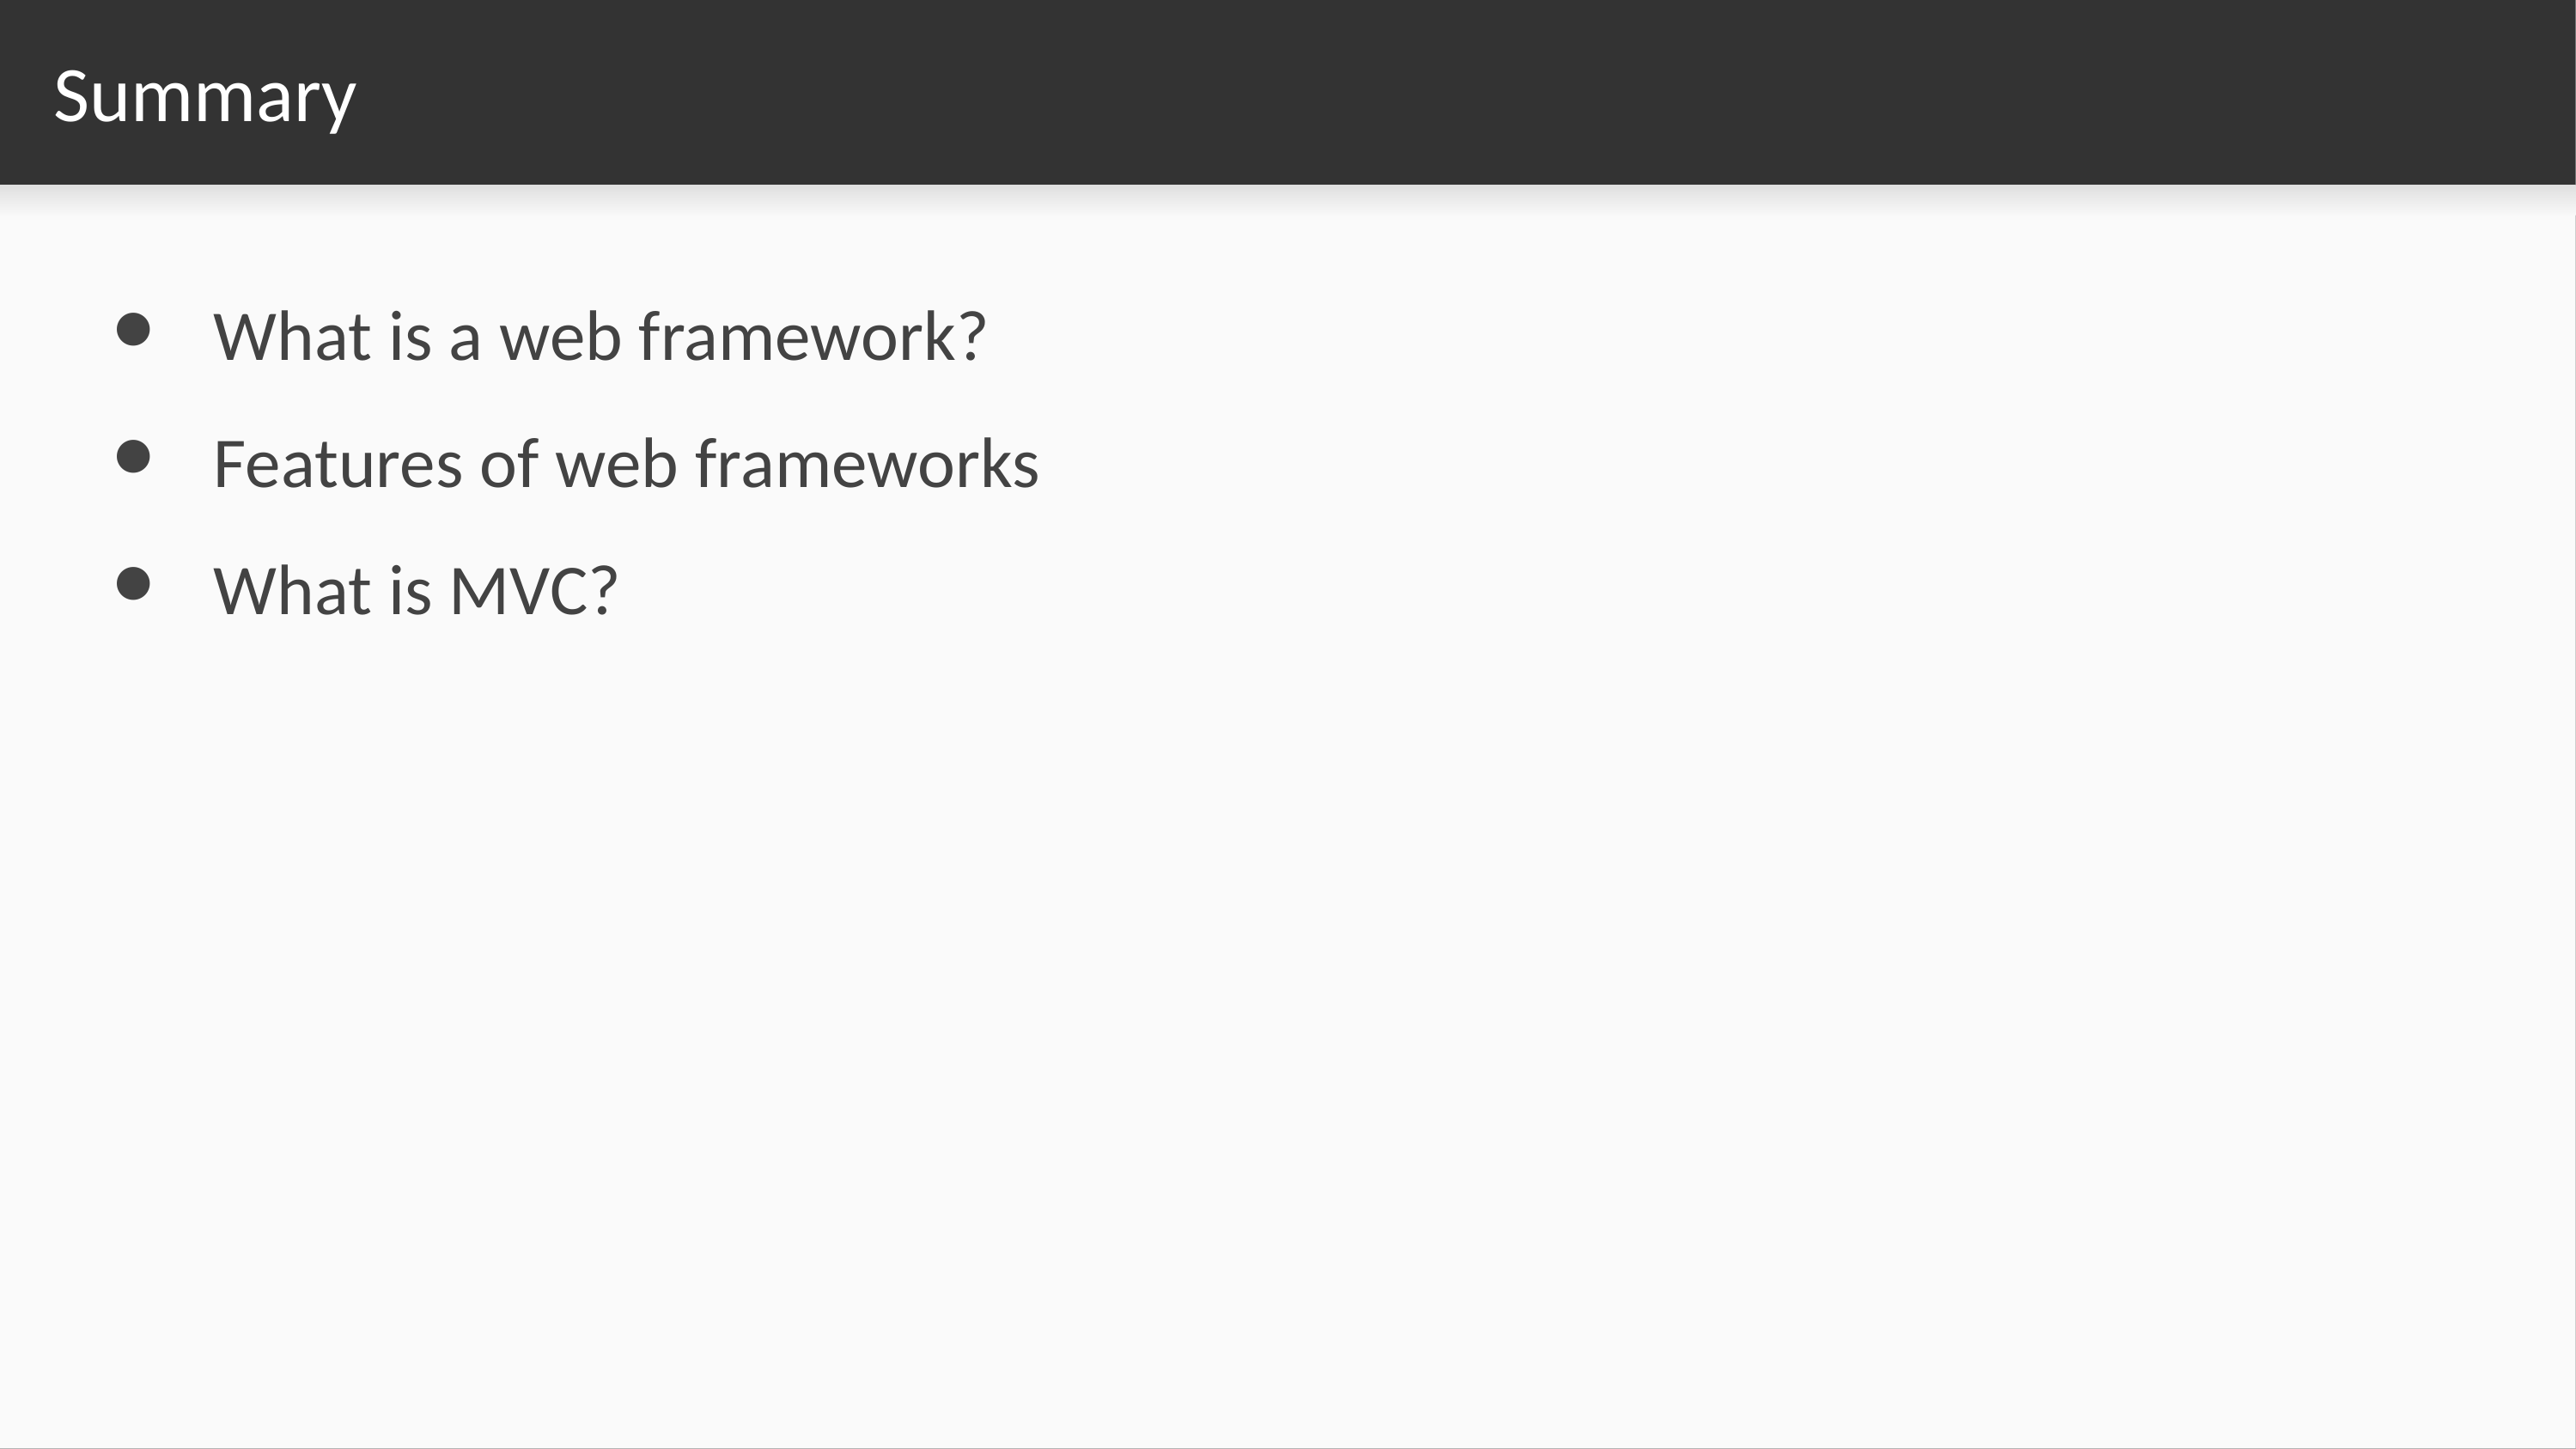

# Summary
What is a web framework?
Features of web frameworks
What is MVC?